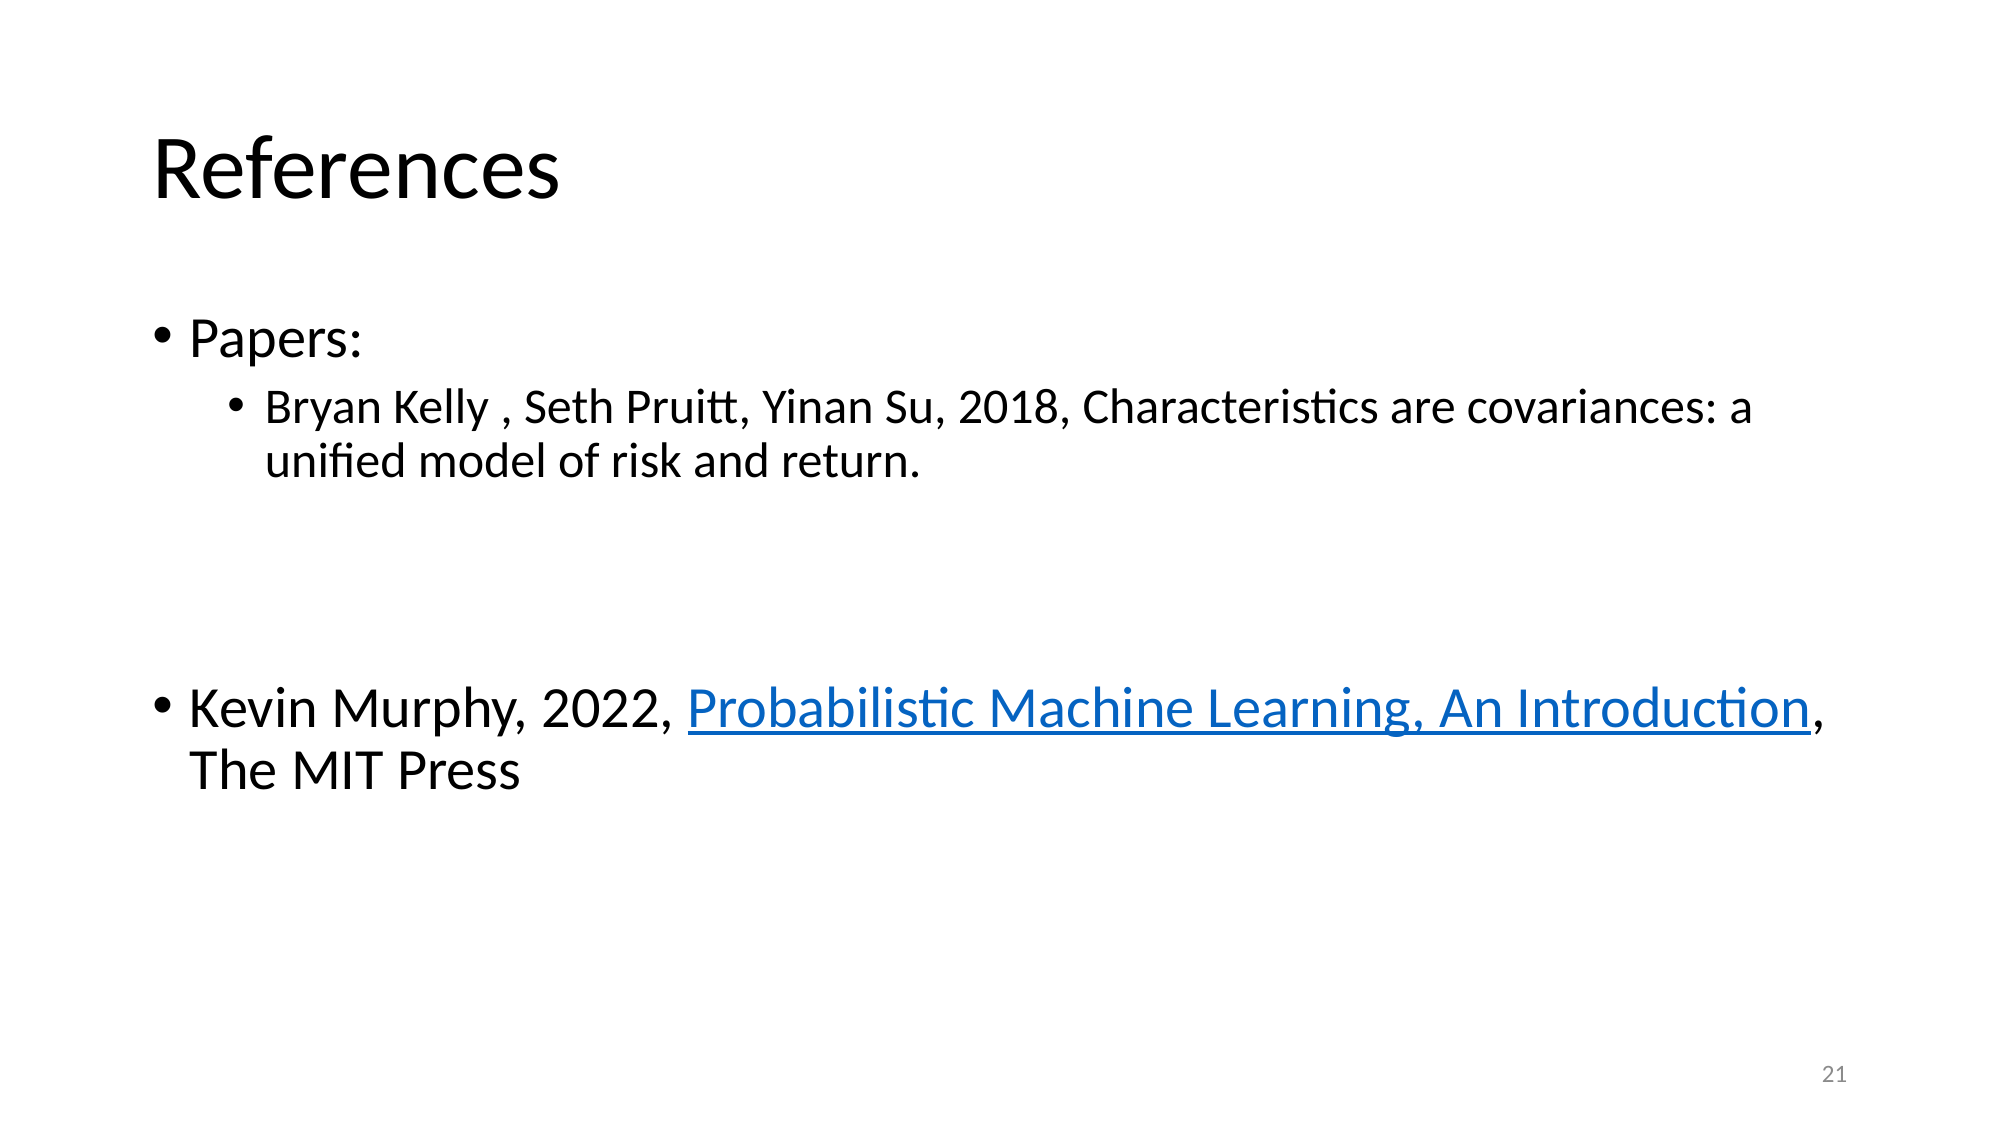

# References
Papers:
Bryan Kelly , Seth Pruitt, Yinan Su, 2018, Characteristics are covariances: a unified model of risk and return.

Kevin Murphy, 2022, Probabilistic Machine Learning, An Introduction, The MIT Press

21